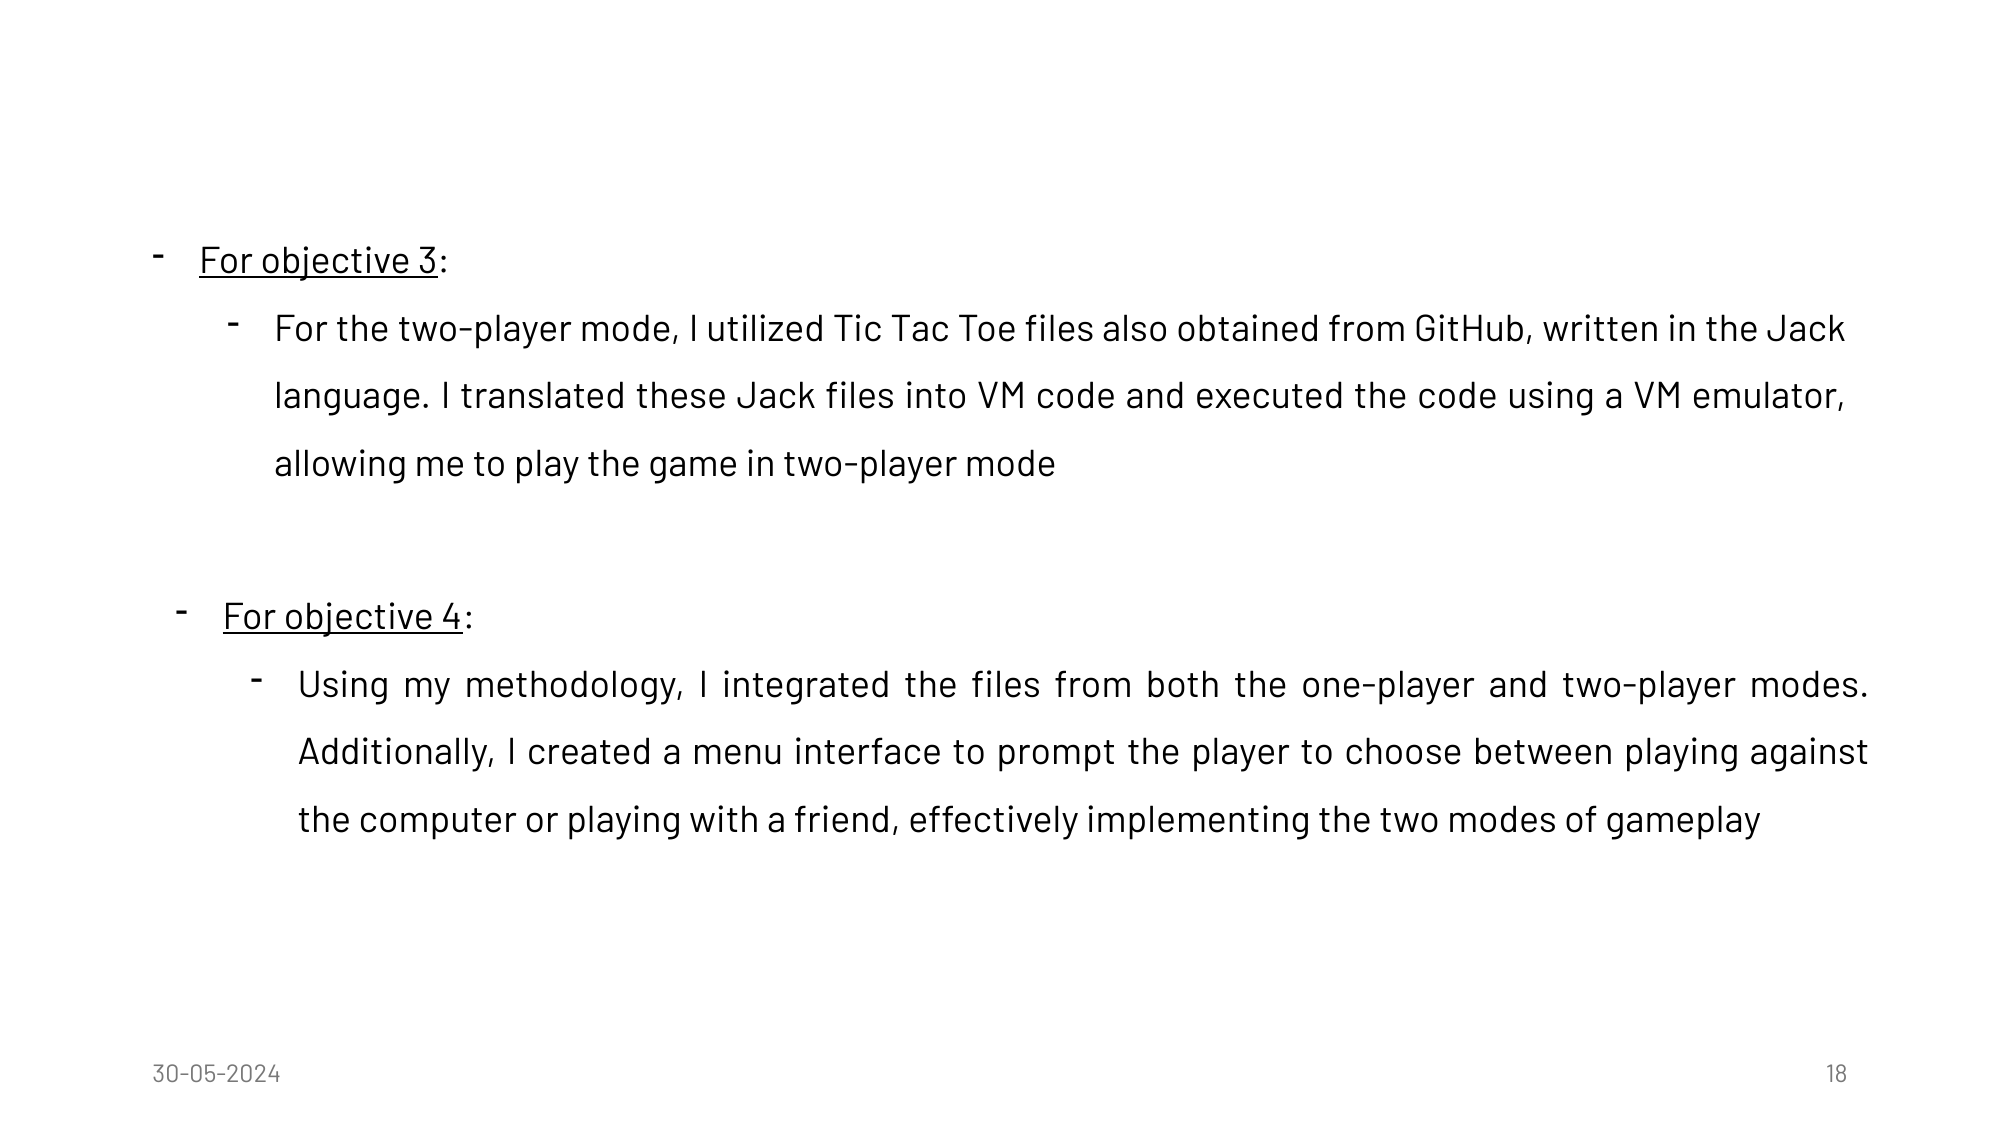

For objective 3:
For the two-player mode, I utilized Tic Tac Toe files also obtained from GitHub, written in the Jack language. I translated these Jack files into VM code and executed the code using a VM emulator, allowing me to play the game in two-player mode
For objective 4:
Using my methodology, I integrated the files from both the one-player and two-player modes. Additionally, I created a menu interface to prompt the player to choose between playing against the computer or playing with a friend, effectively implementing the two modes of gameplay
30-05-2024
18